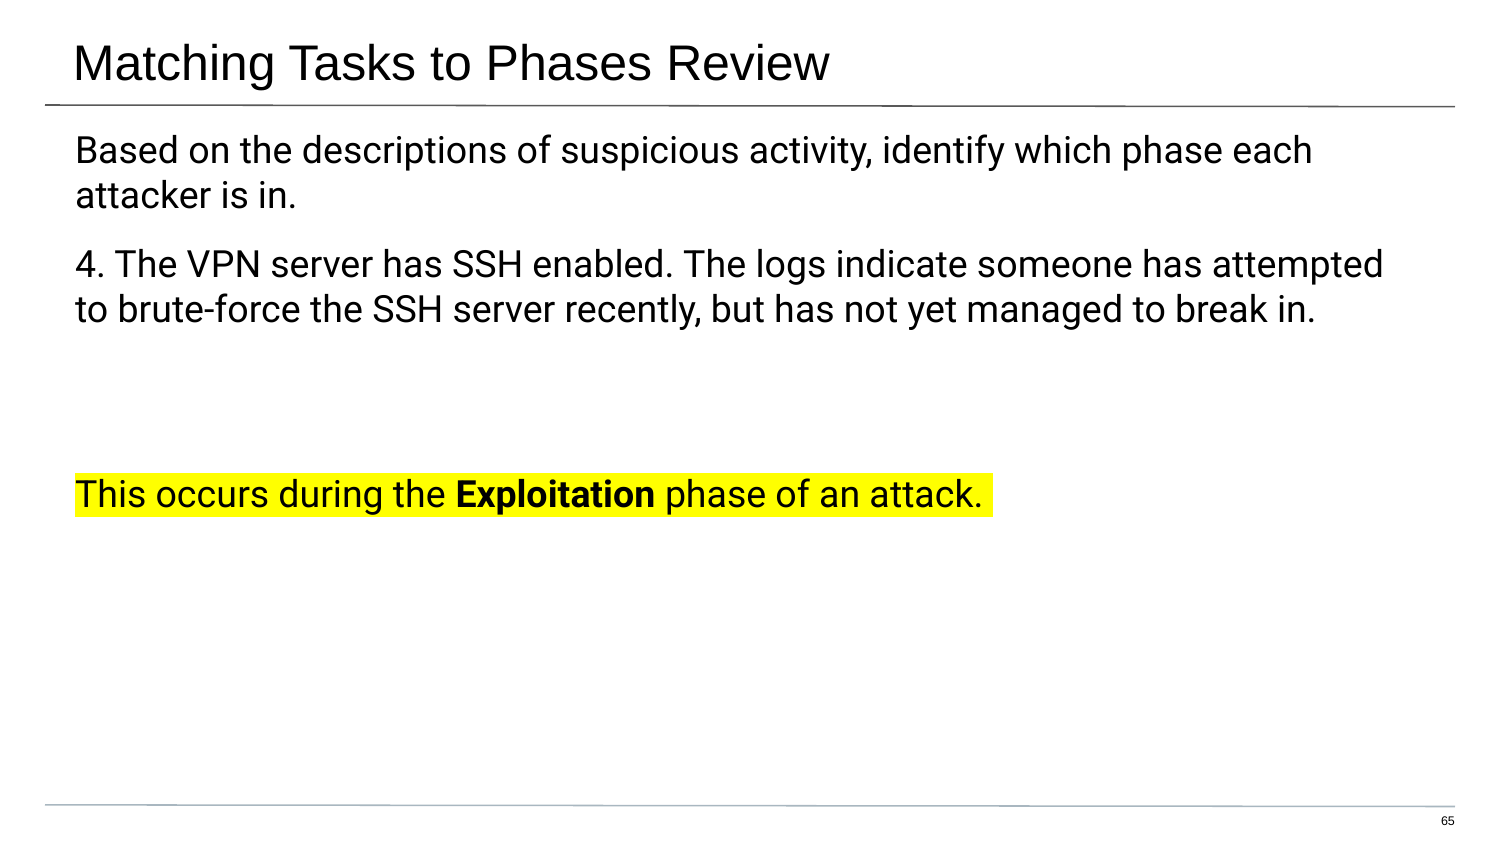

# Matching Tasks to Phases Review
Based on the descriptions of suspicious activity, identify which phase each attacker is in.
4. The VPN server has SSH enabled. The logs indicate someone has attempted to brute-force the SSH server recently, but has not yet managed to break in.

This occurs during the Exploitation phase of an attack.

65